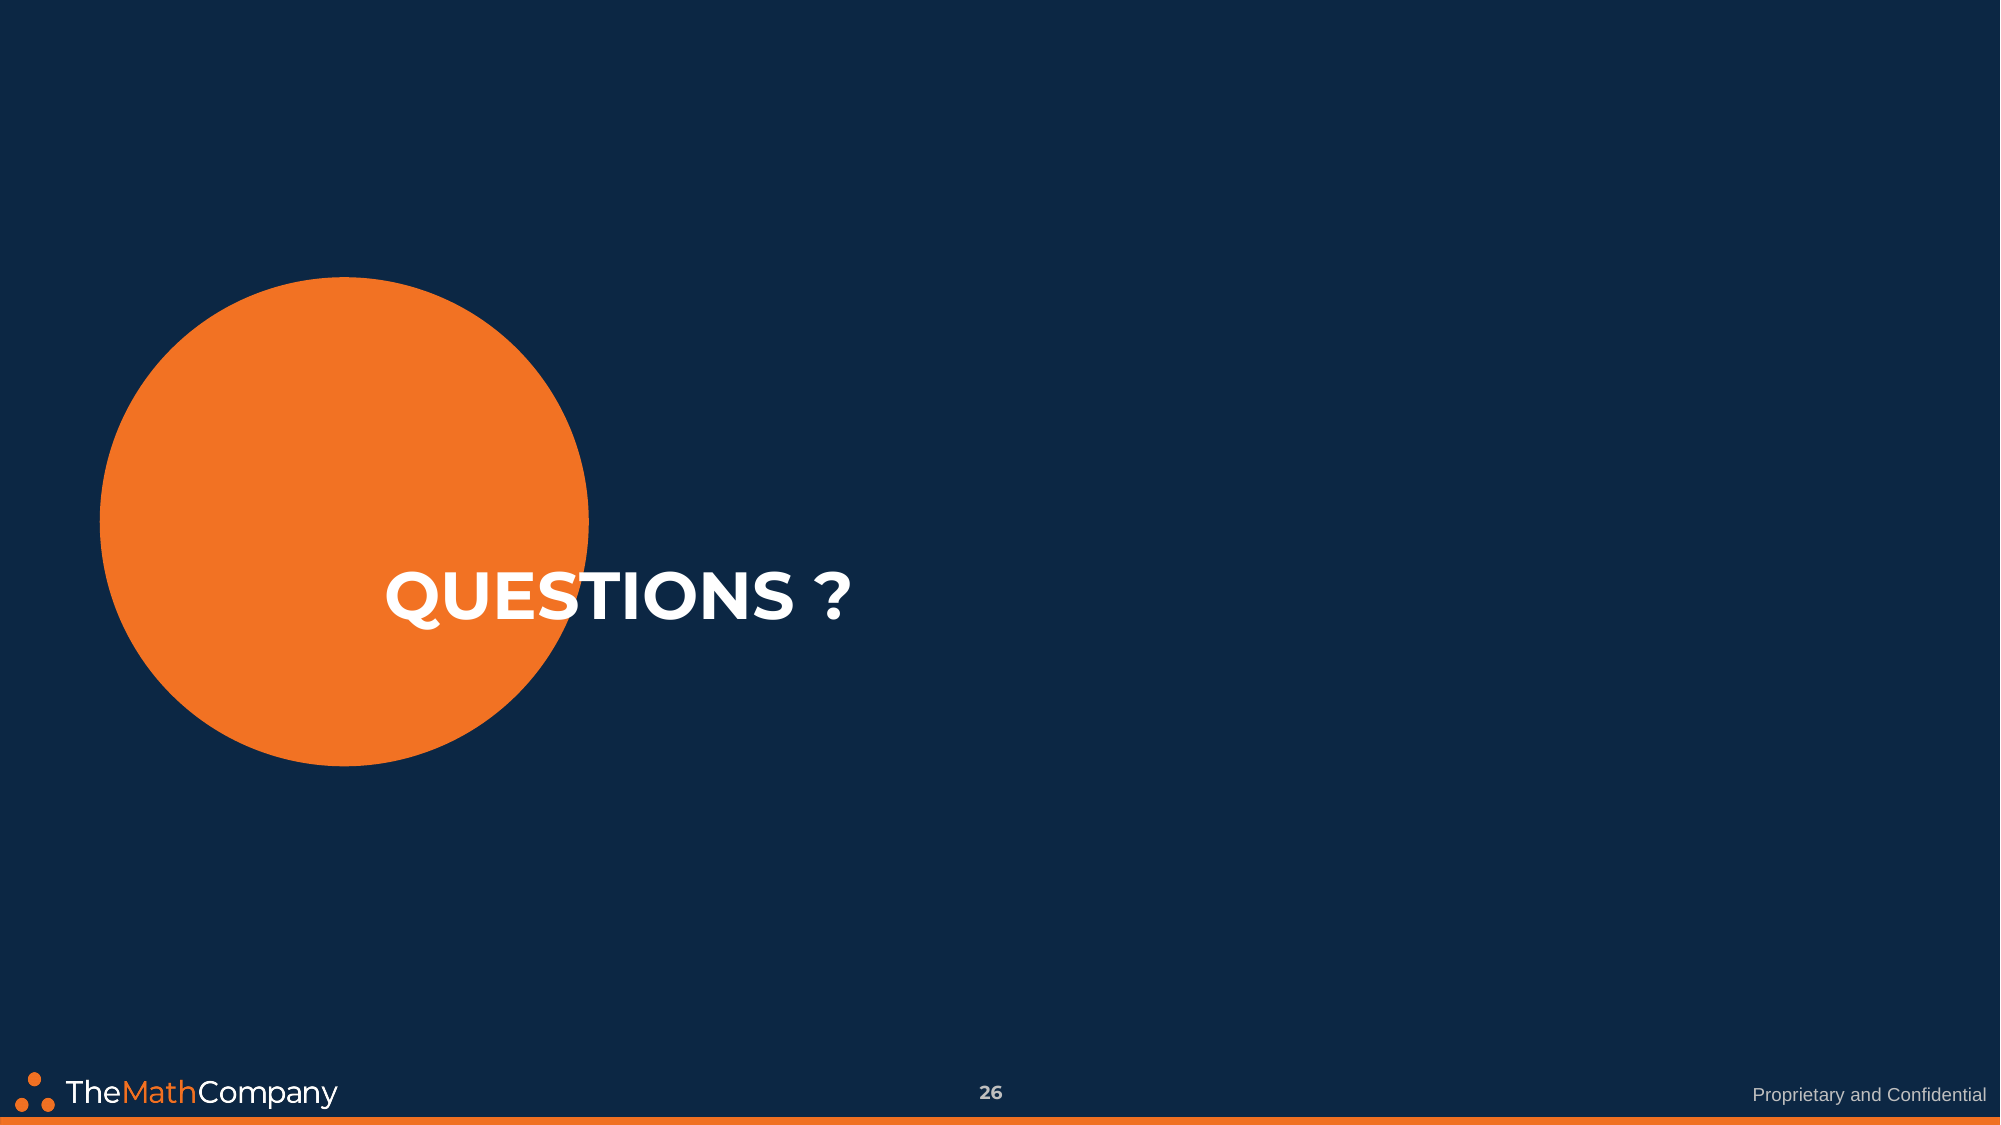

# QUESTIONS ?
26
Proprietary and Confidential